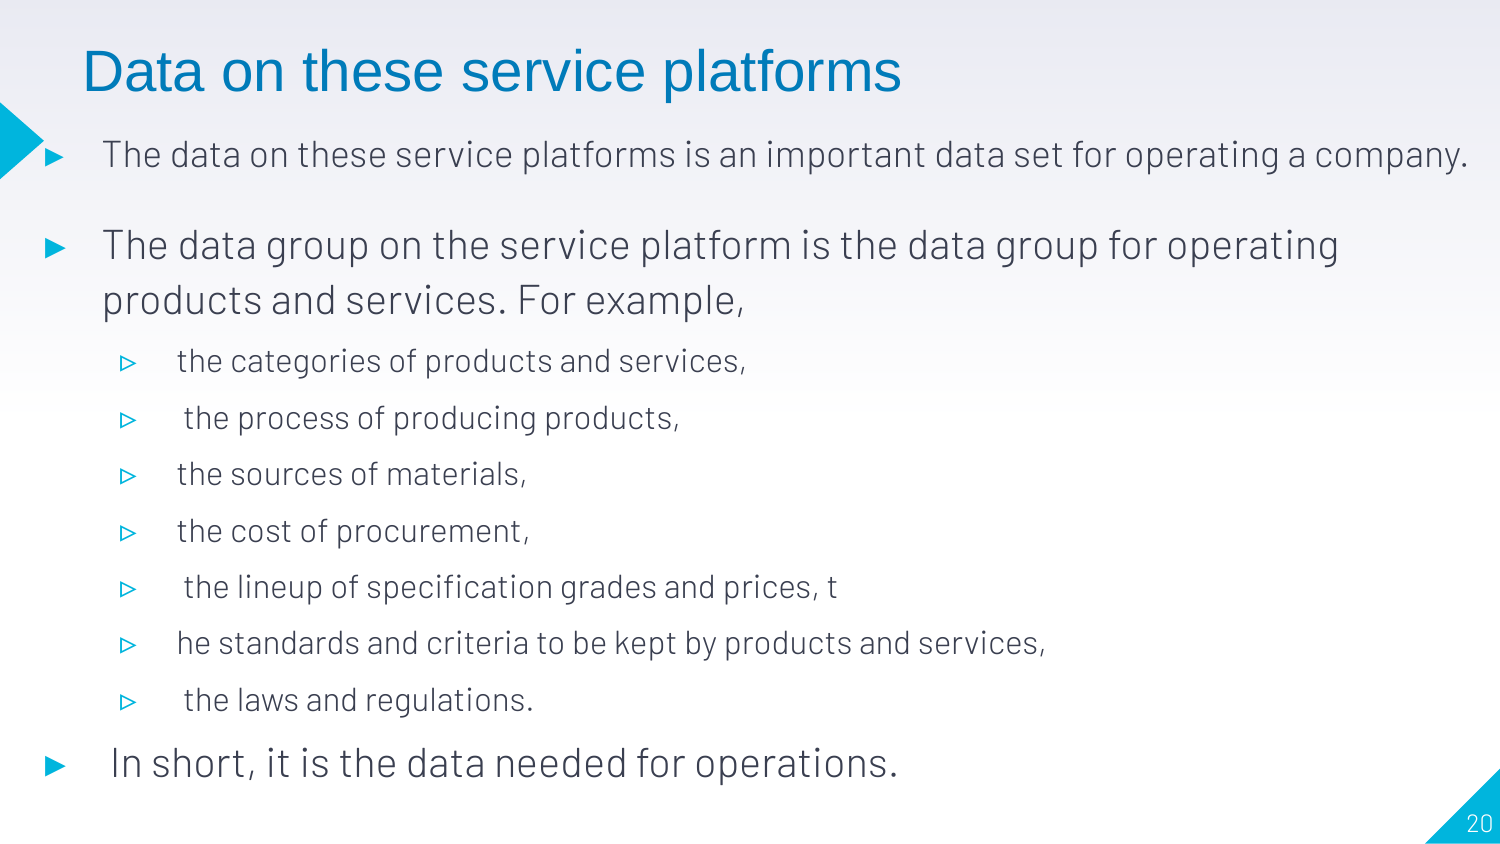

# Data on these service platforms
The data on these service platforms is an important data set for operating a company.

The data group on the service platform is the data group for operating products and services. For example,
the categories of products and services,
 the process of producing products,
the sources of materials,
the cost of procurement,
 the lineup of specification grades and prices, t
he standards and criteria to be kept by products and services,
 the laws and regulations.
 In short, it is the data needed for operations.
20